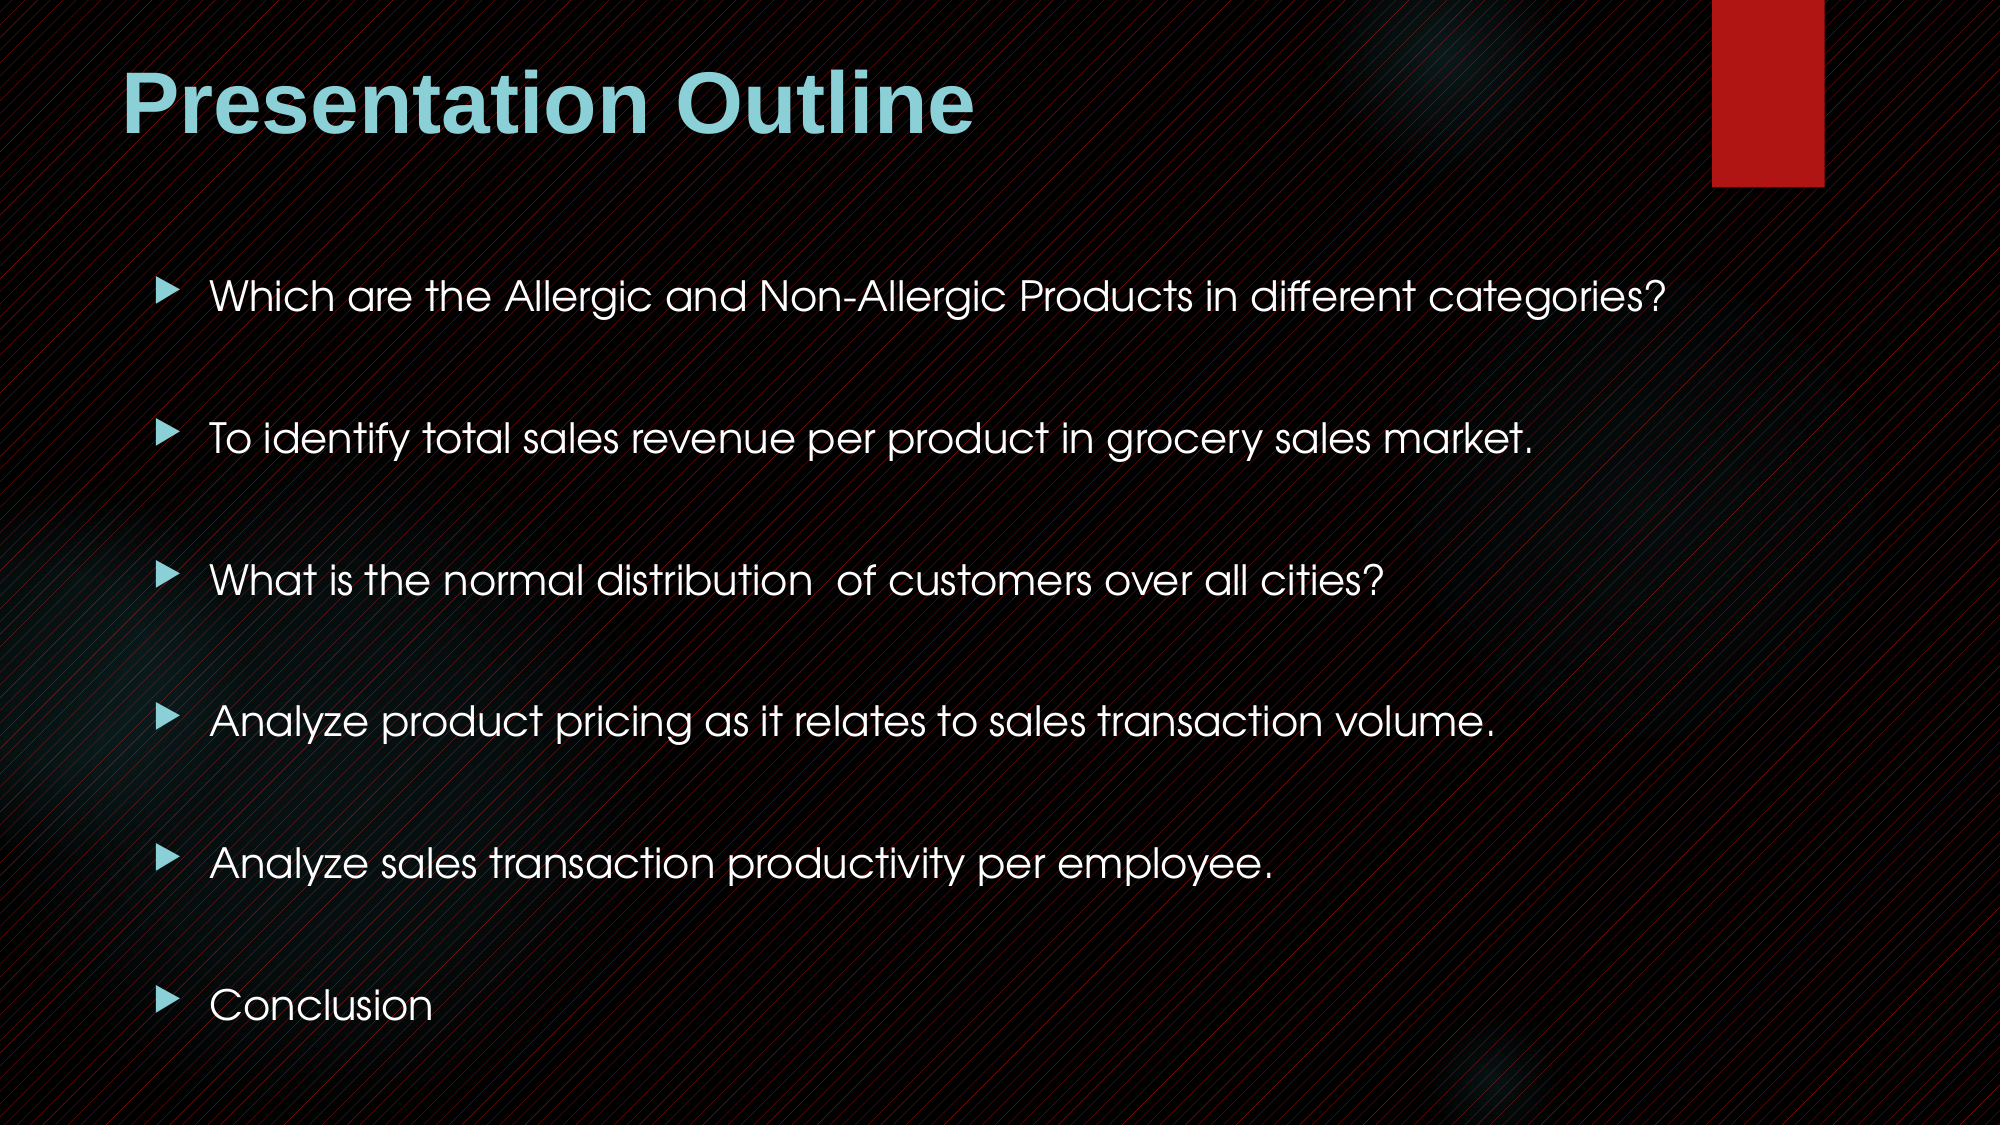

# Presentation Outline
Which are the Allergic and Non-Allergic Products in different categories?

To identify total sales revenue per product in grocery sales market.

What is the normal distribution  of customers over all cities?

Analyze product pricing as it relates to sales transaction volume.

Analyze sales transaction productivity per employee.

Conclusion